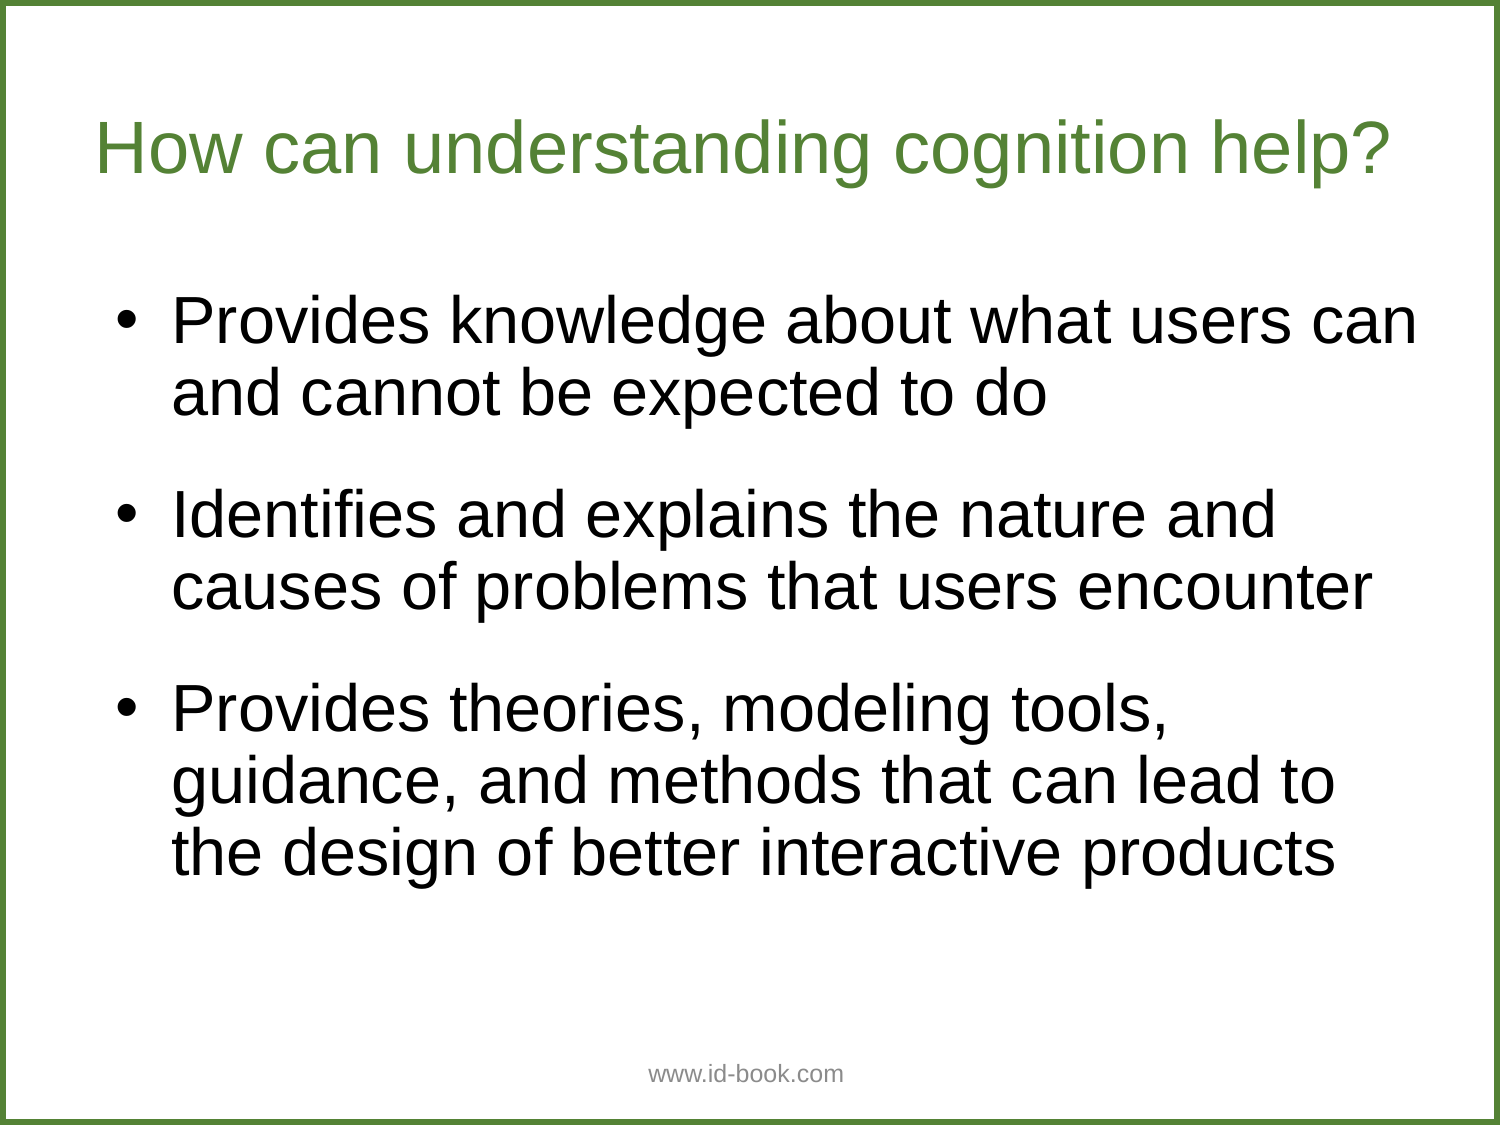

How can understanding cognition help?
Provides knowledge about what users can and cannot be expected to do
Identifies and explains the nature and causes of problems that users encounter
Provides theories, modeling tools, guidance, and methods that can lead to the design of better interactive products
www.id-book.com